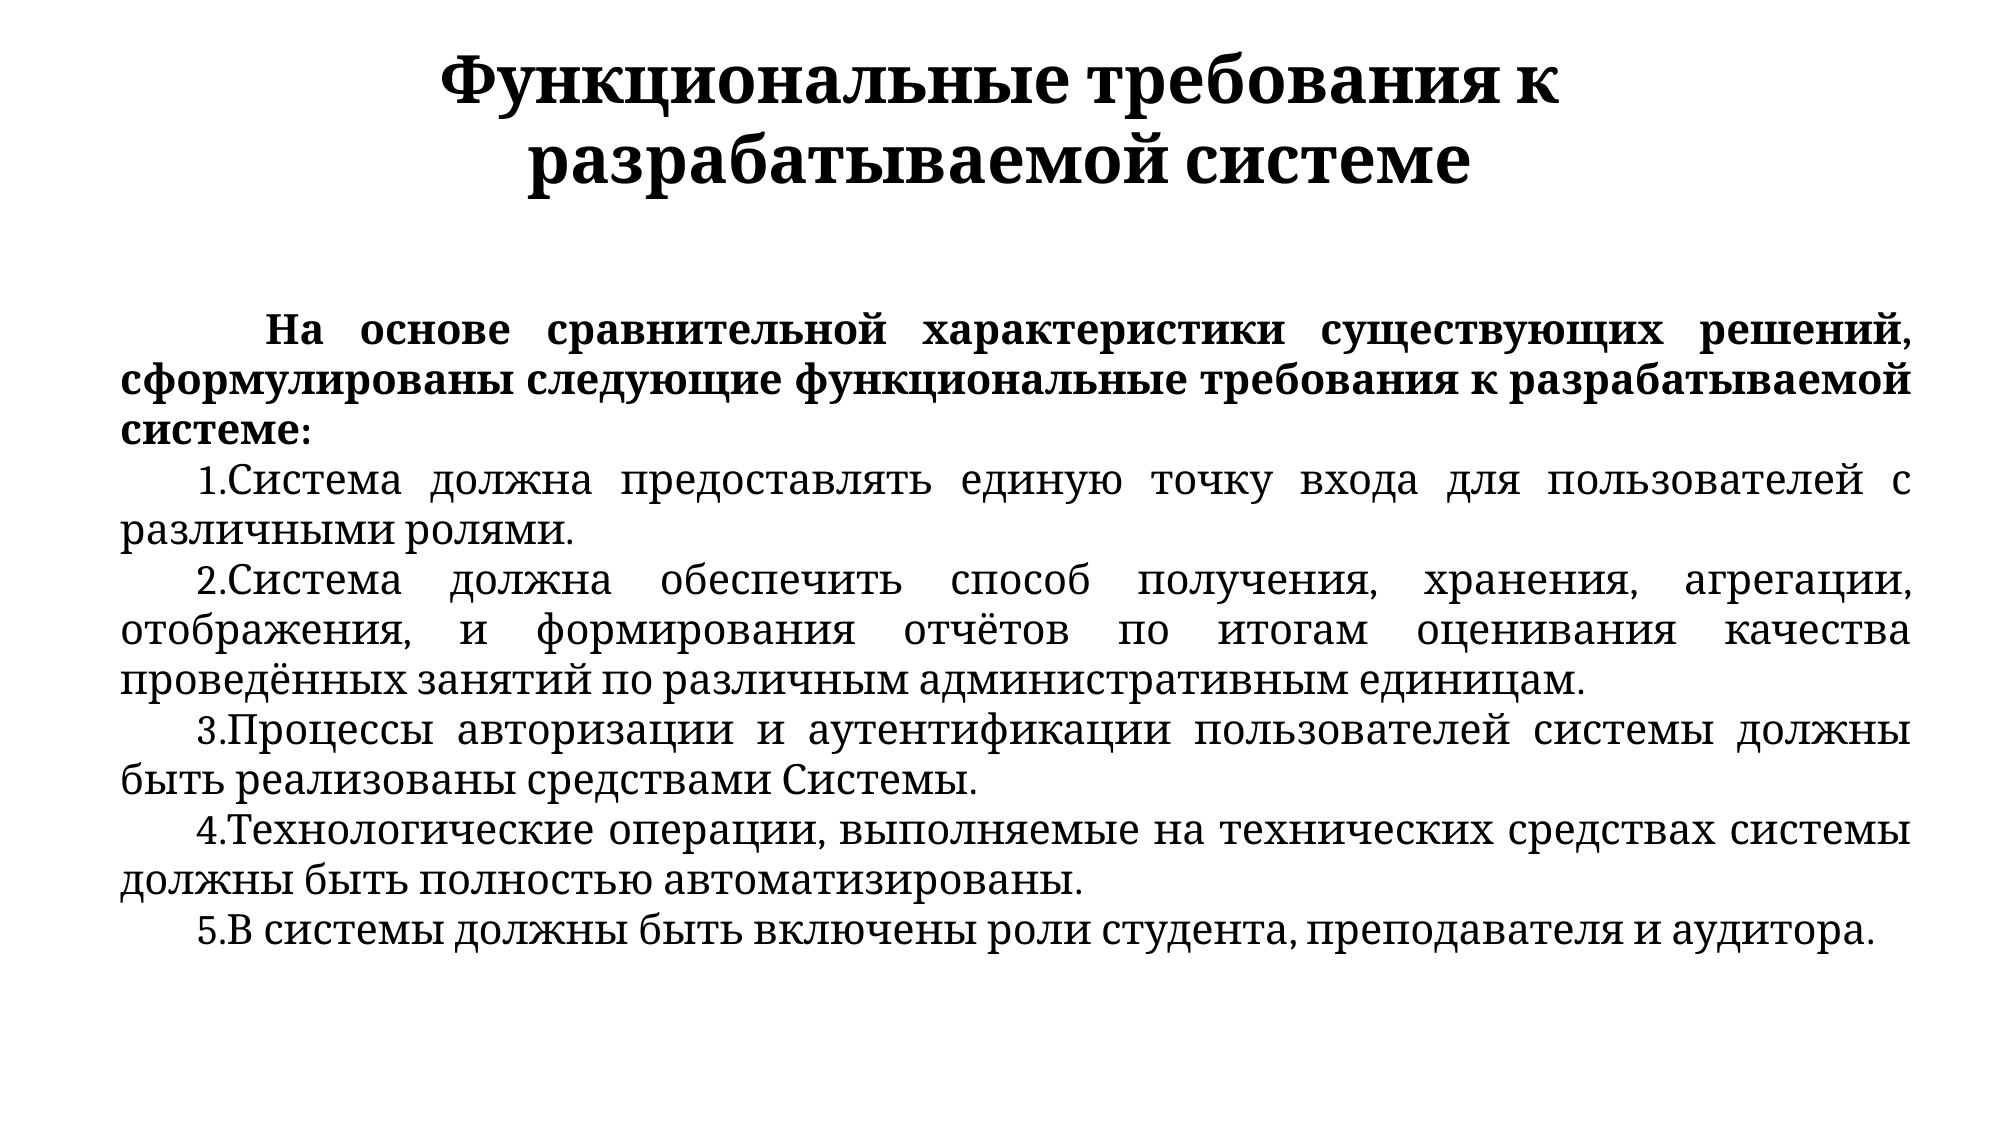

Функциональные требования к разрабатываемой системе
  На основе сравнительной характеристики существующих решений, сформулированы следующие функциональные требования к разрабатываемой системе:
1.Система должна предоставлять единую точку входа для пользователей с различными ролями.
2.Система должна обеспечить способ получения, хранения, агрегации, отображения, и формирования отчётов по итогам оценивания качества проведённых занятий по различным административным единицам.
3.Процессы авторизации и аутентификации пользователей системы должны быть реализованы средствами Системы.
4.Технологические операции, выполняемые на технических средствах системы должны быть полностью автоматизированы.
5.В системы должны быть включены роли студента, преподавателя и аудитора.
4